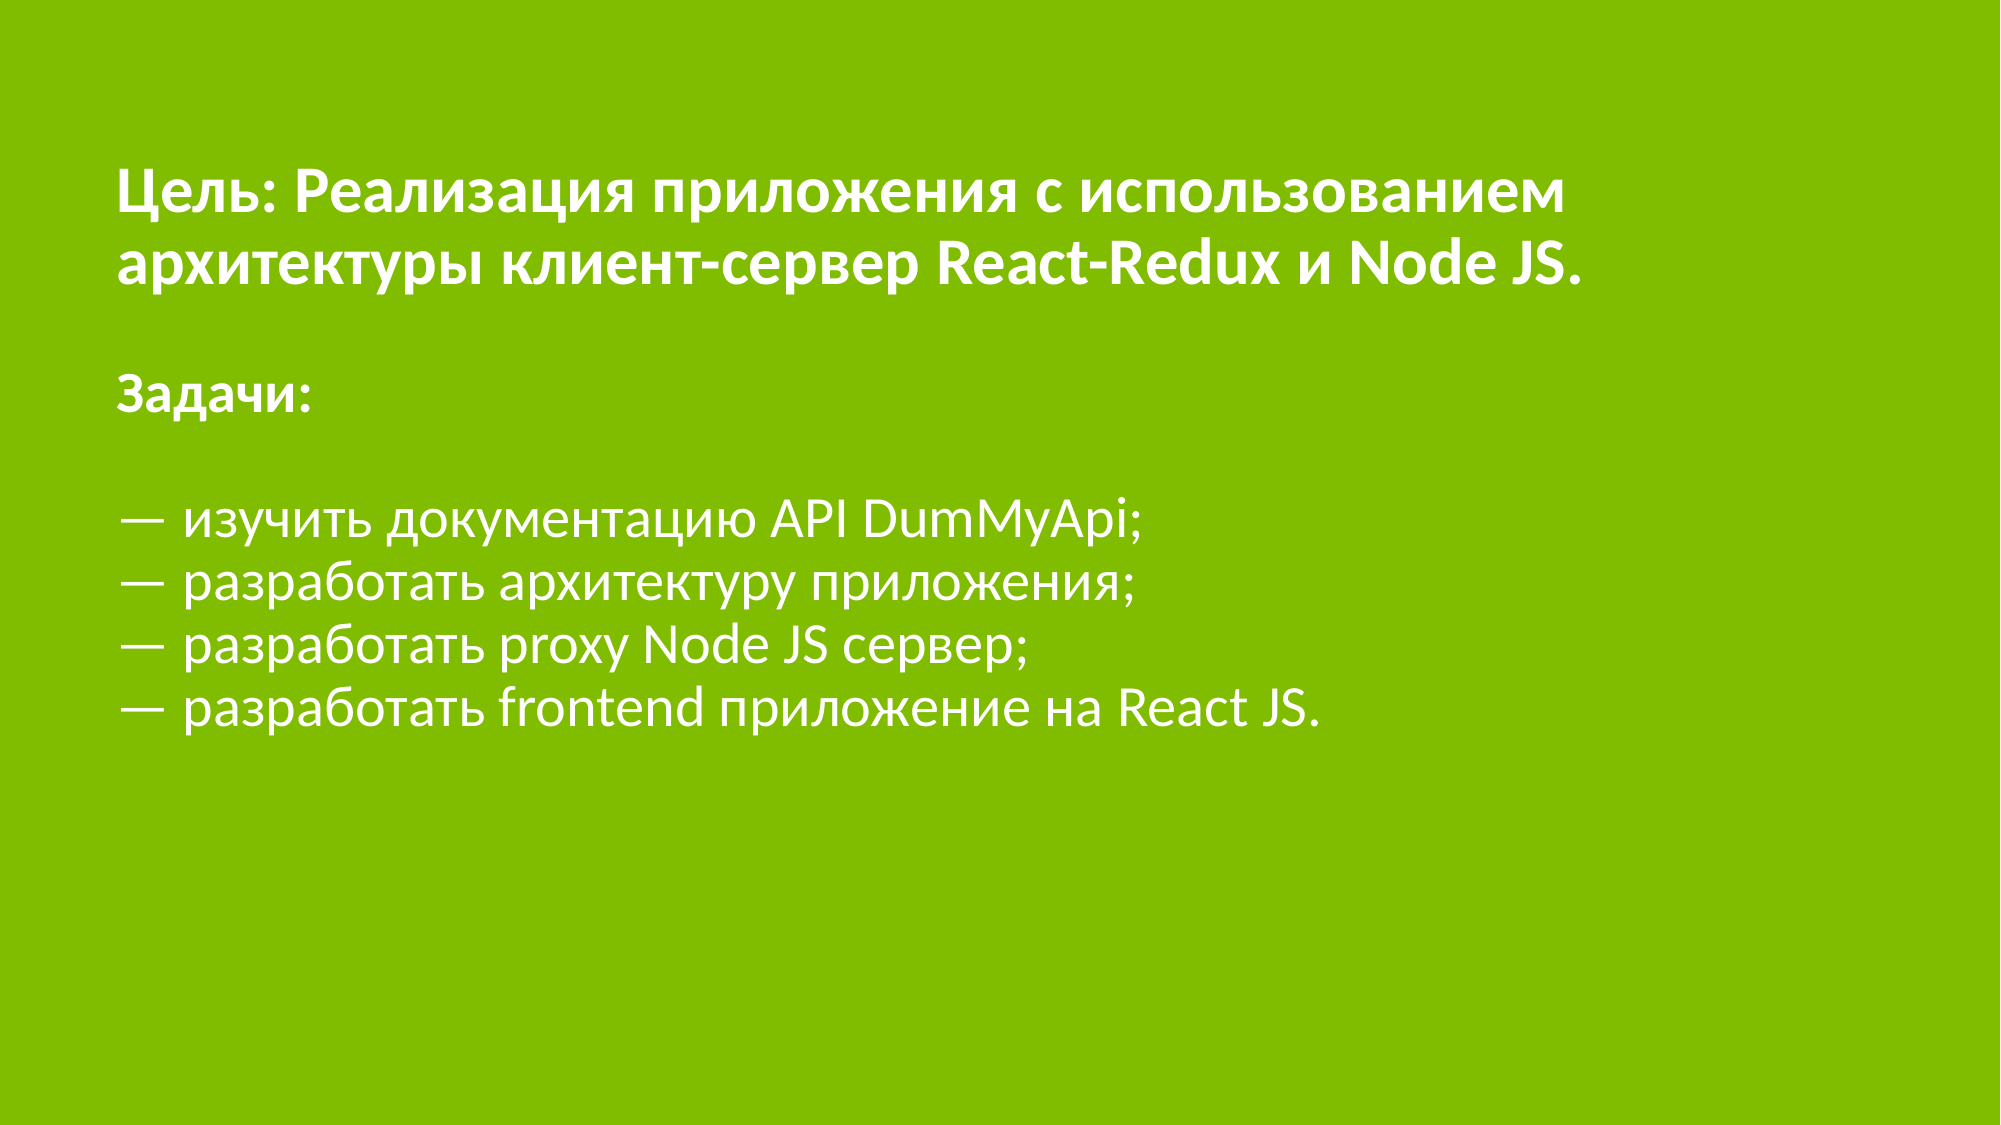

# Цель: Реализация приложения с использованием архитектуры клиент-сервер React-Redux и Node JS. Задачи: — изучить документацию API DumMyApi; — разработать архитектуру приложения; — разработать proxy Node JS сервер; — разработать frontend приложение на React JS.